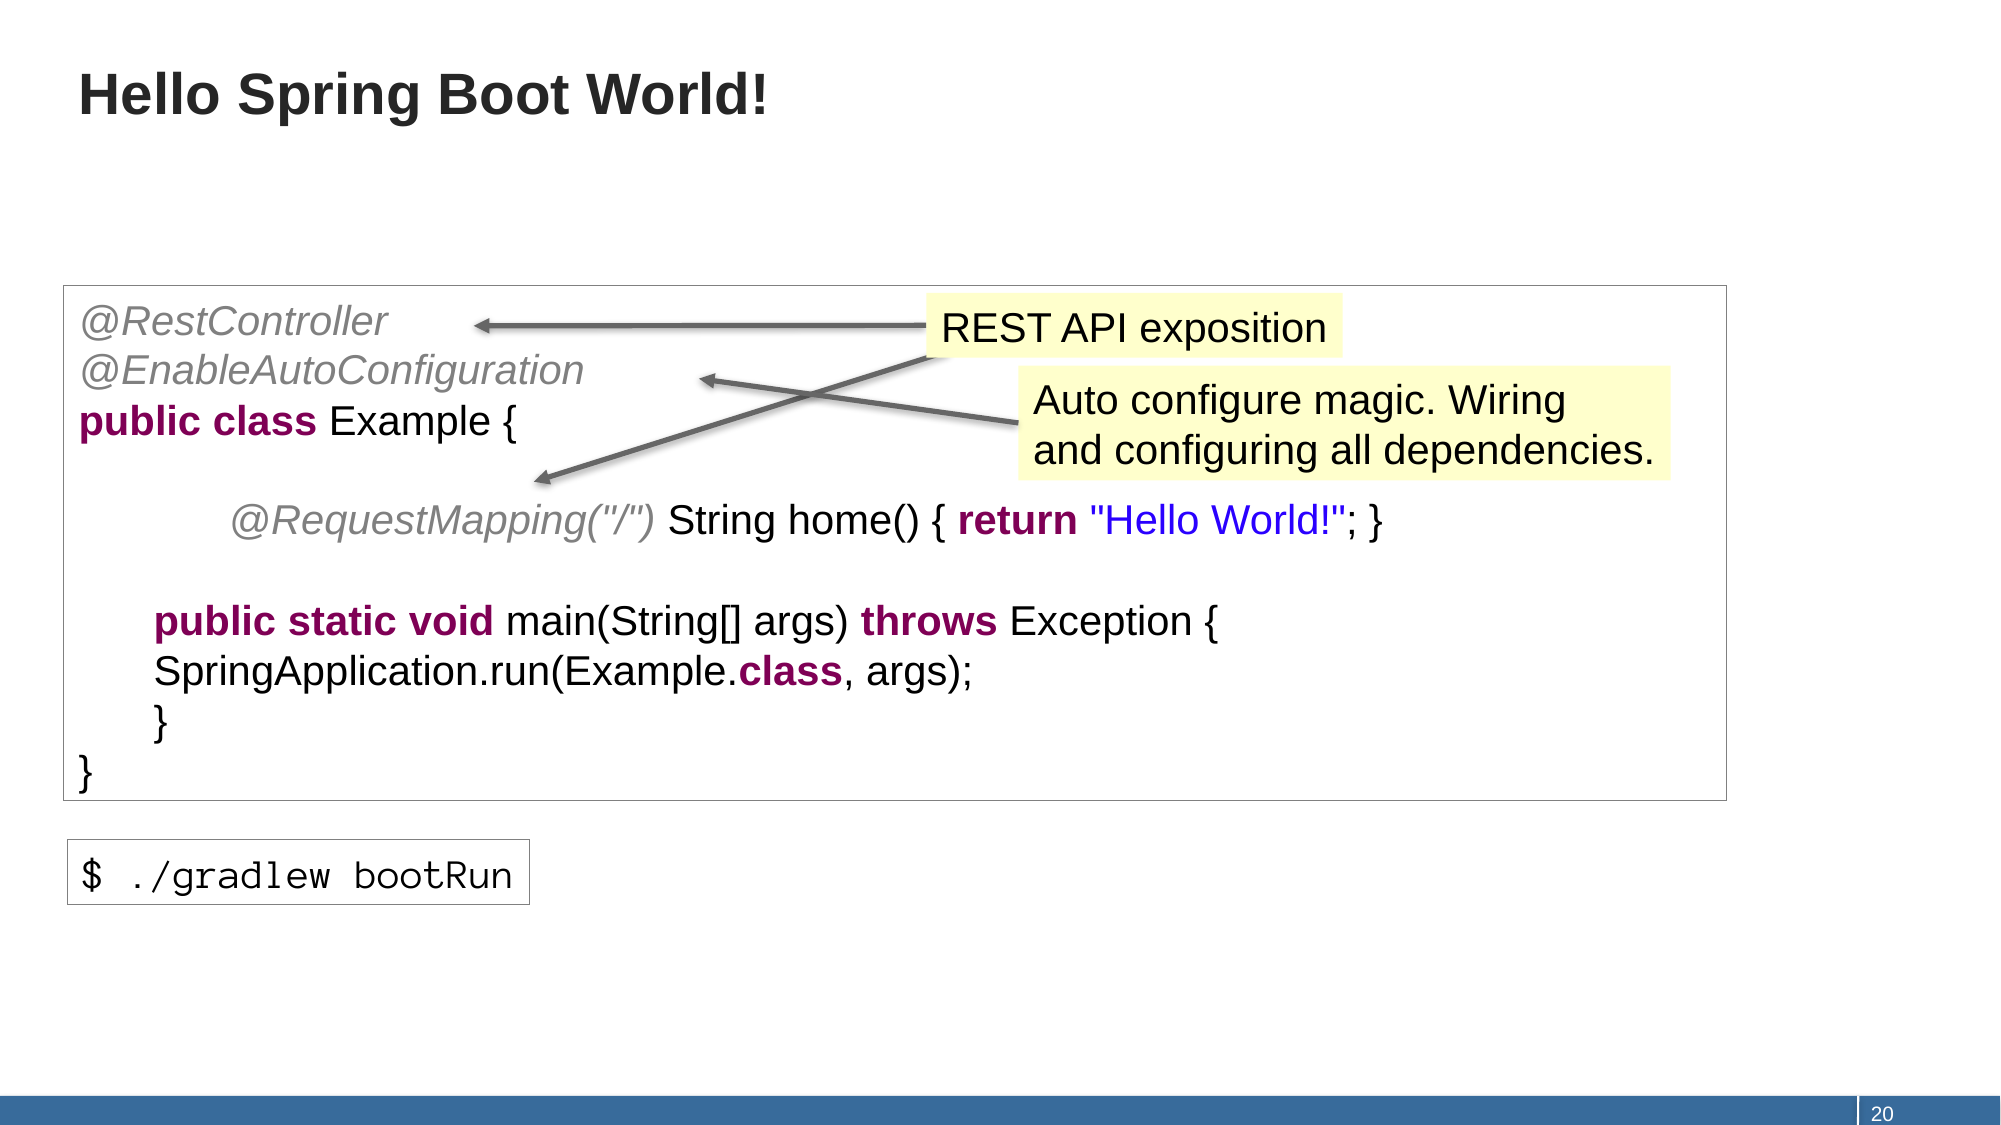

# Hello Spring Boot World!
@RestController
@EnableAutoConfiguration
public class Example {

	@RequestMapping("/") String home() { return "Hello World!"; }

public static void main(String[] args) throws Exception { 	SpringApplication.run(Example.class, args);
}
}
REST API exposition
Auto configure magic. Wiring
and configuring all dependencies.
$ ./gradlew bootRun
20